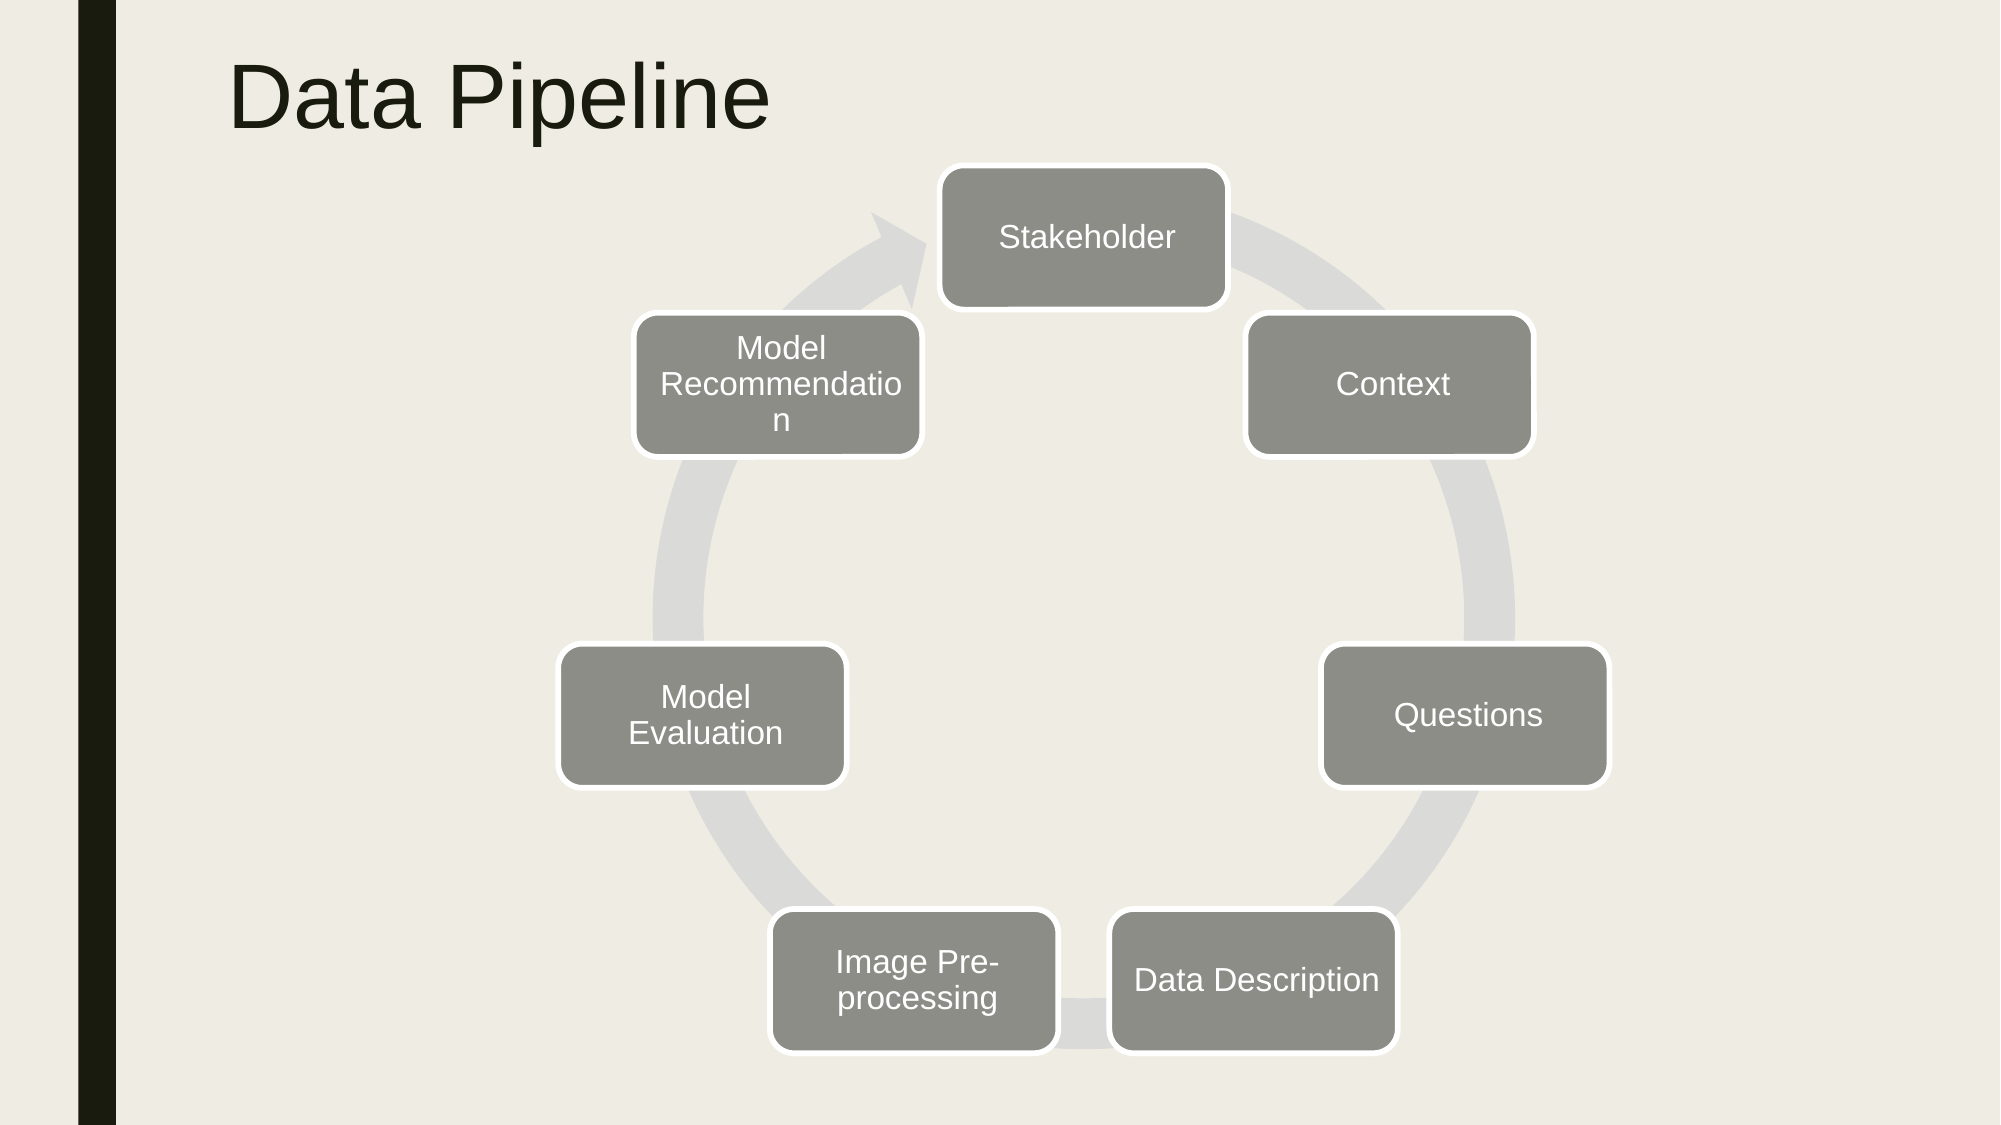

# Data Pipeline
Stakeholder
Context
Questions
Data Description
Image Pre-processing
Model Evaluation
Model Recommendation